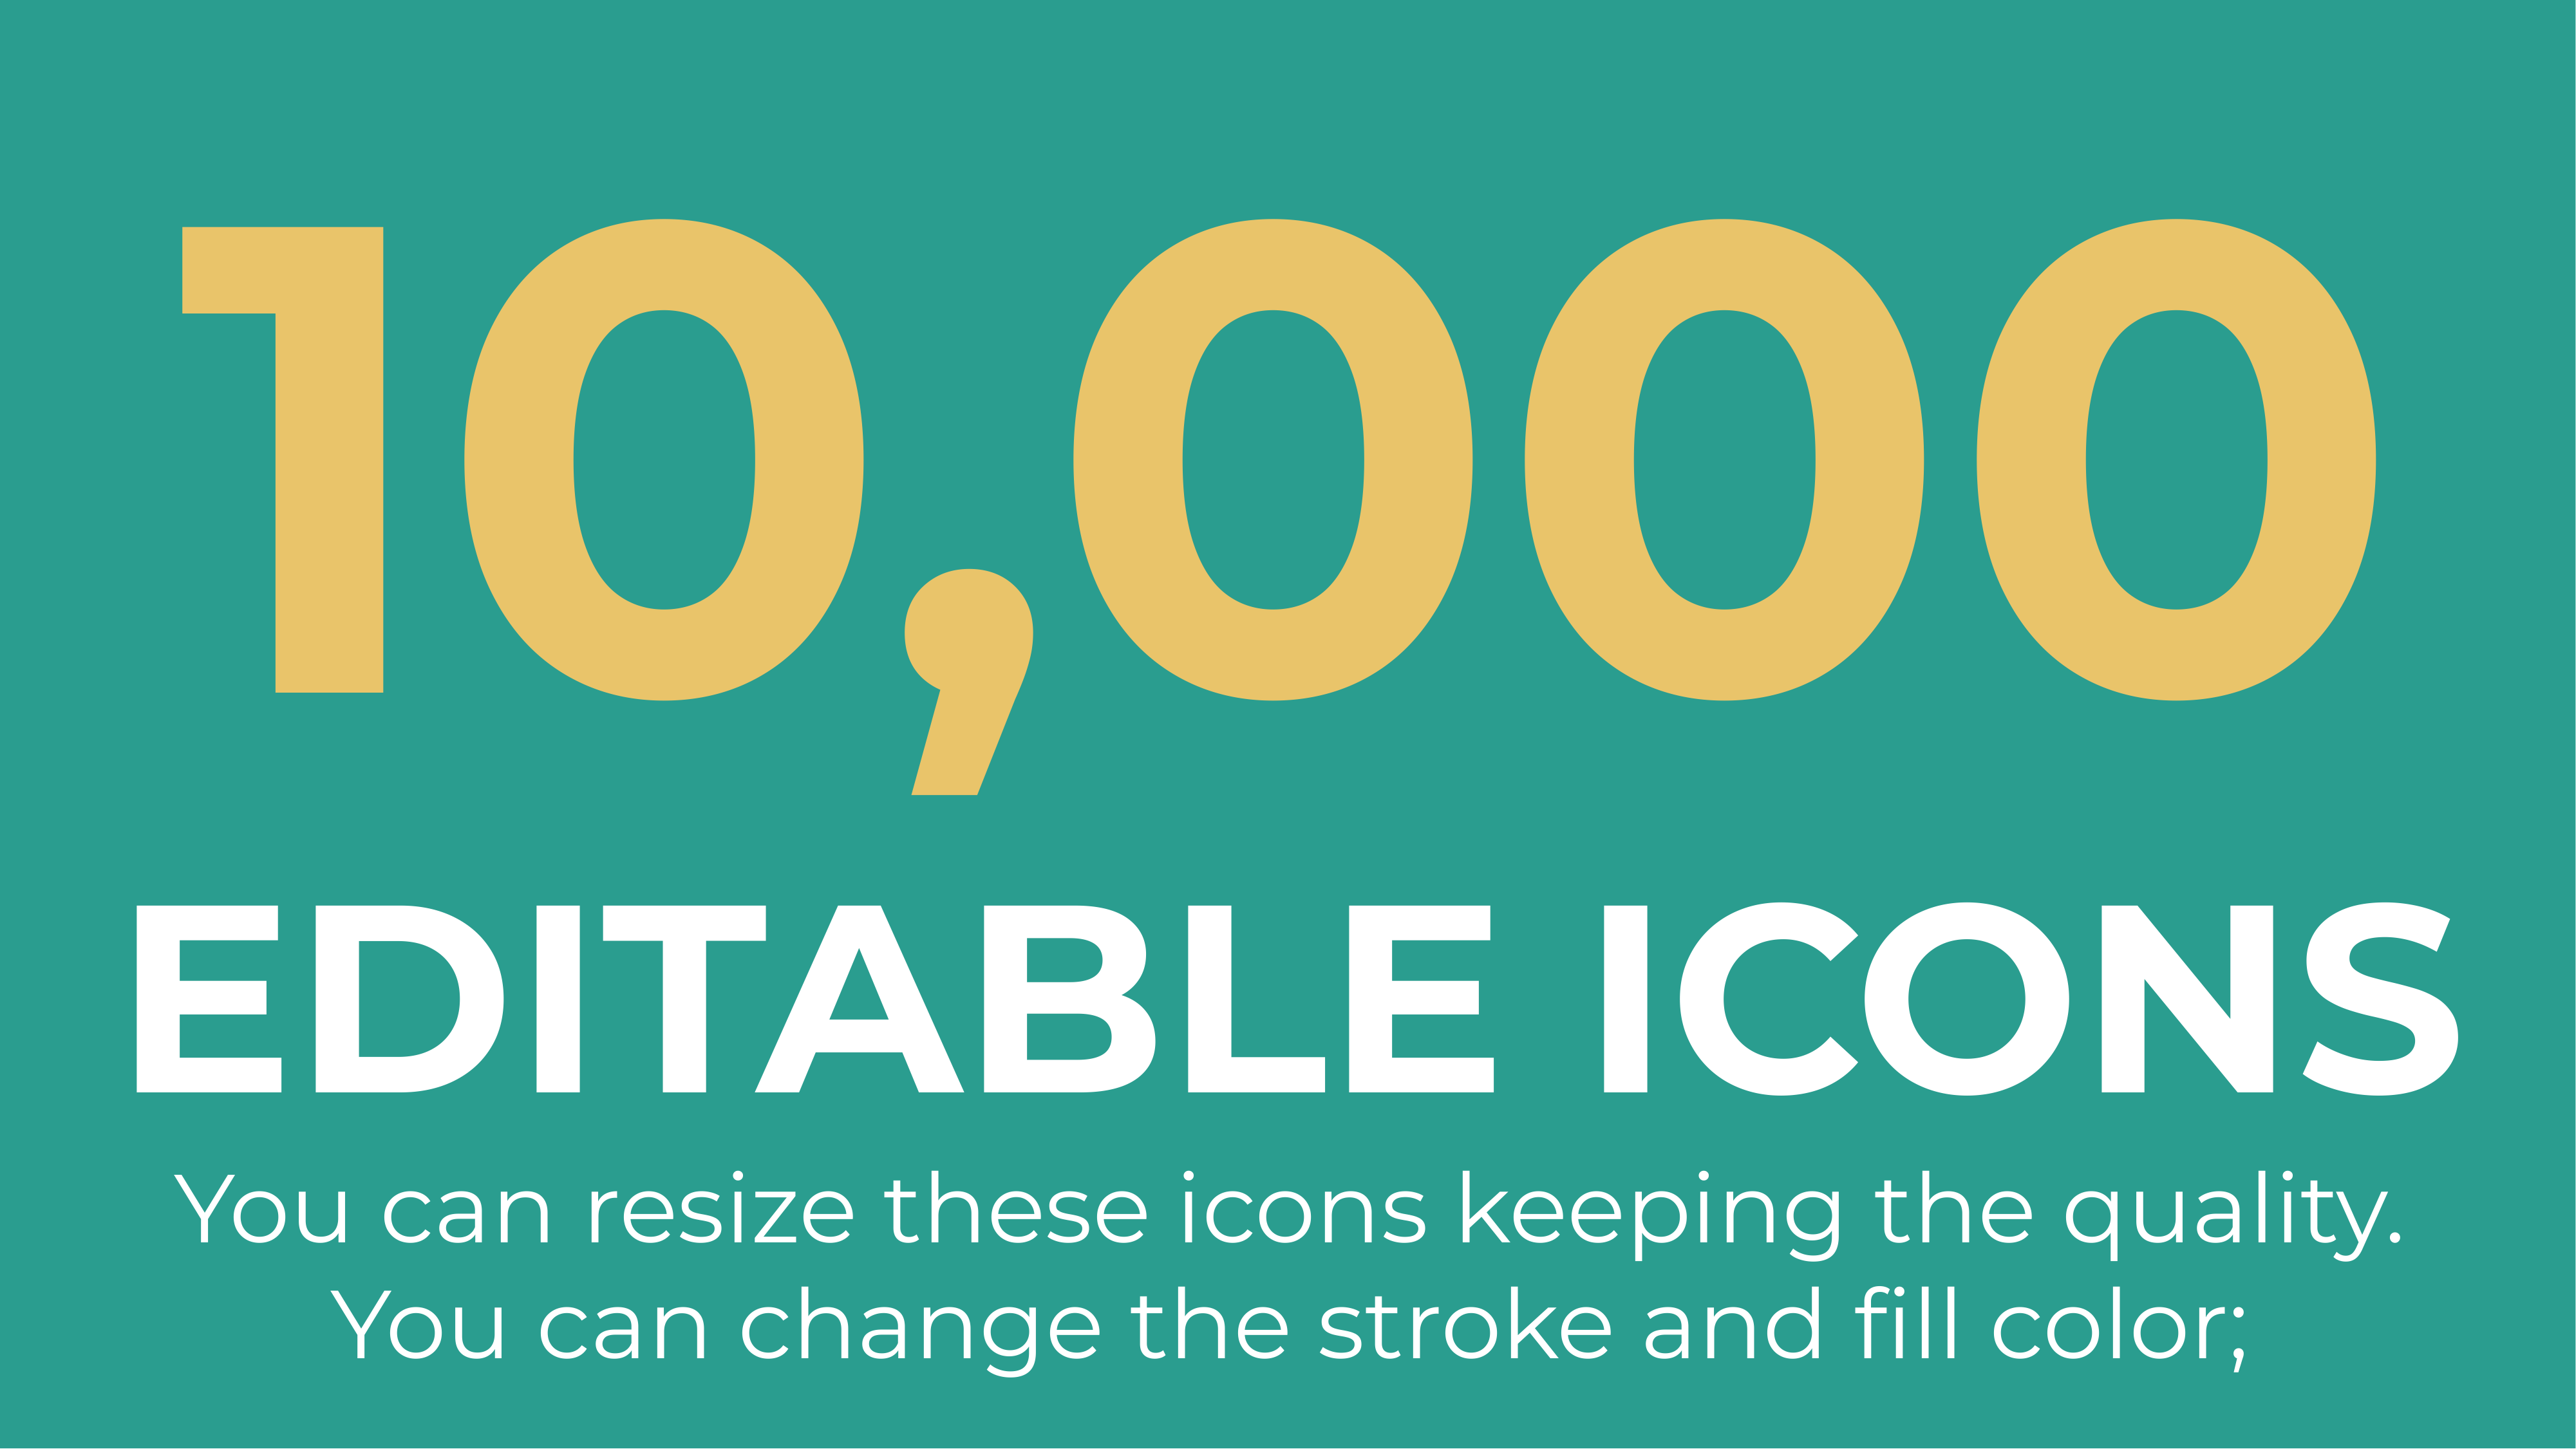

# 10,000 EDITABLE ICONS You can resize these icons keeping the quality. You can change the stroke and fill color;

For 05 Color infographics
01
02
03
04
05